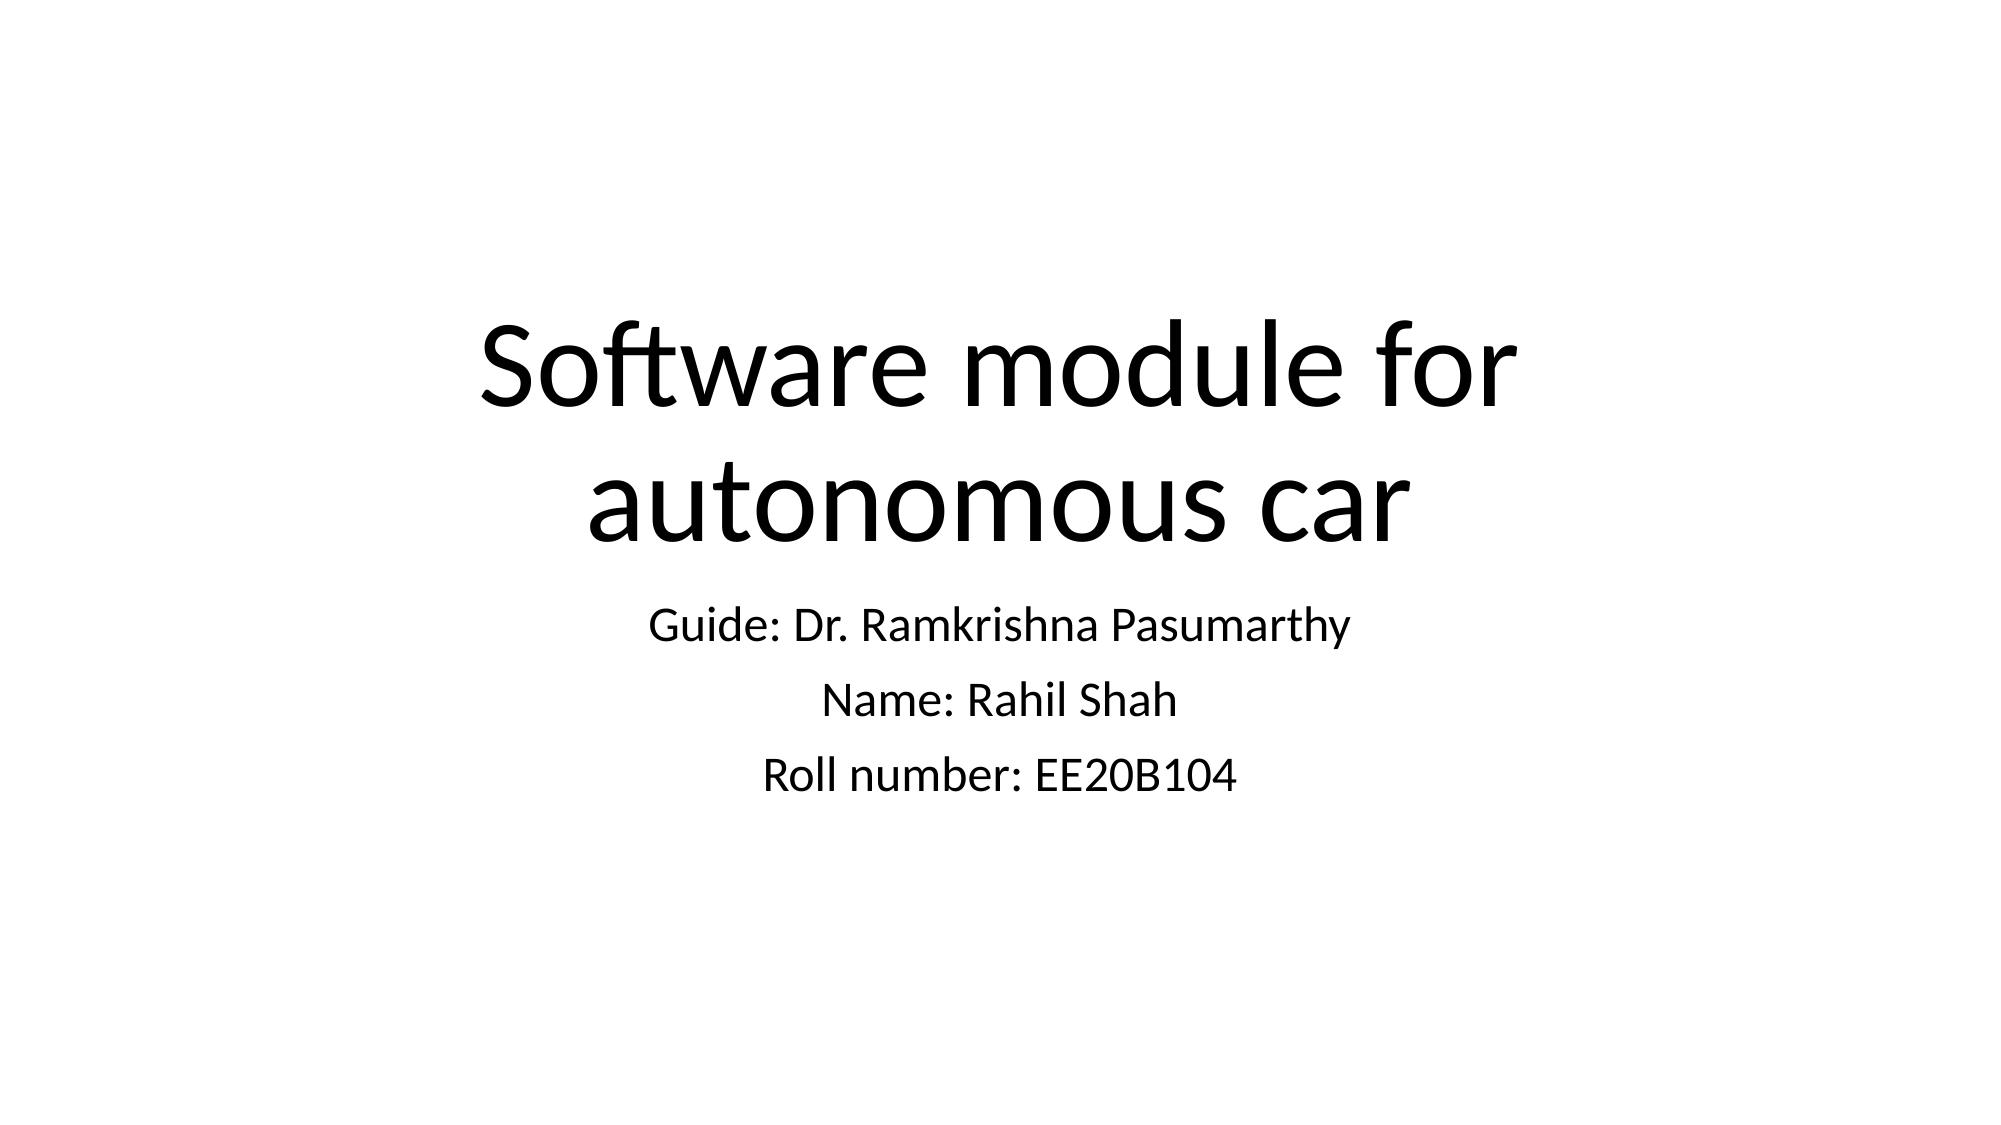

# Software module for autonomous car
Guide: Dr. Ramkrishna Pasumarthy
Name: Rahil Shah
Roll number: EE20B104